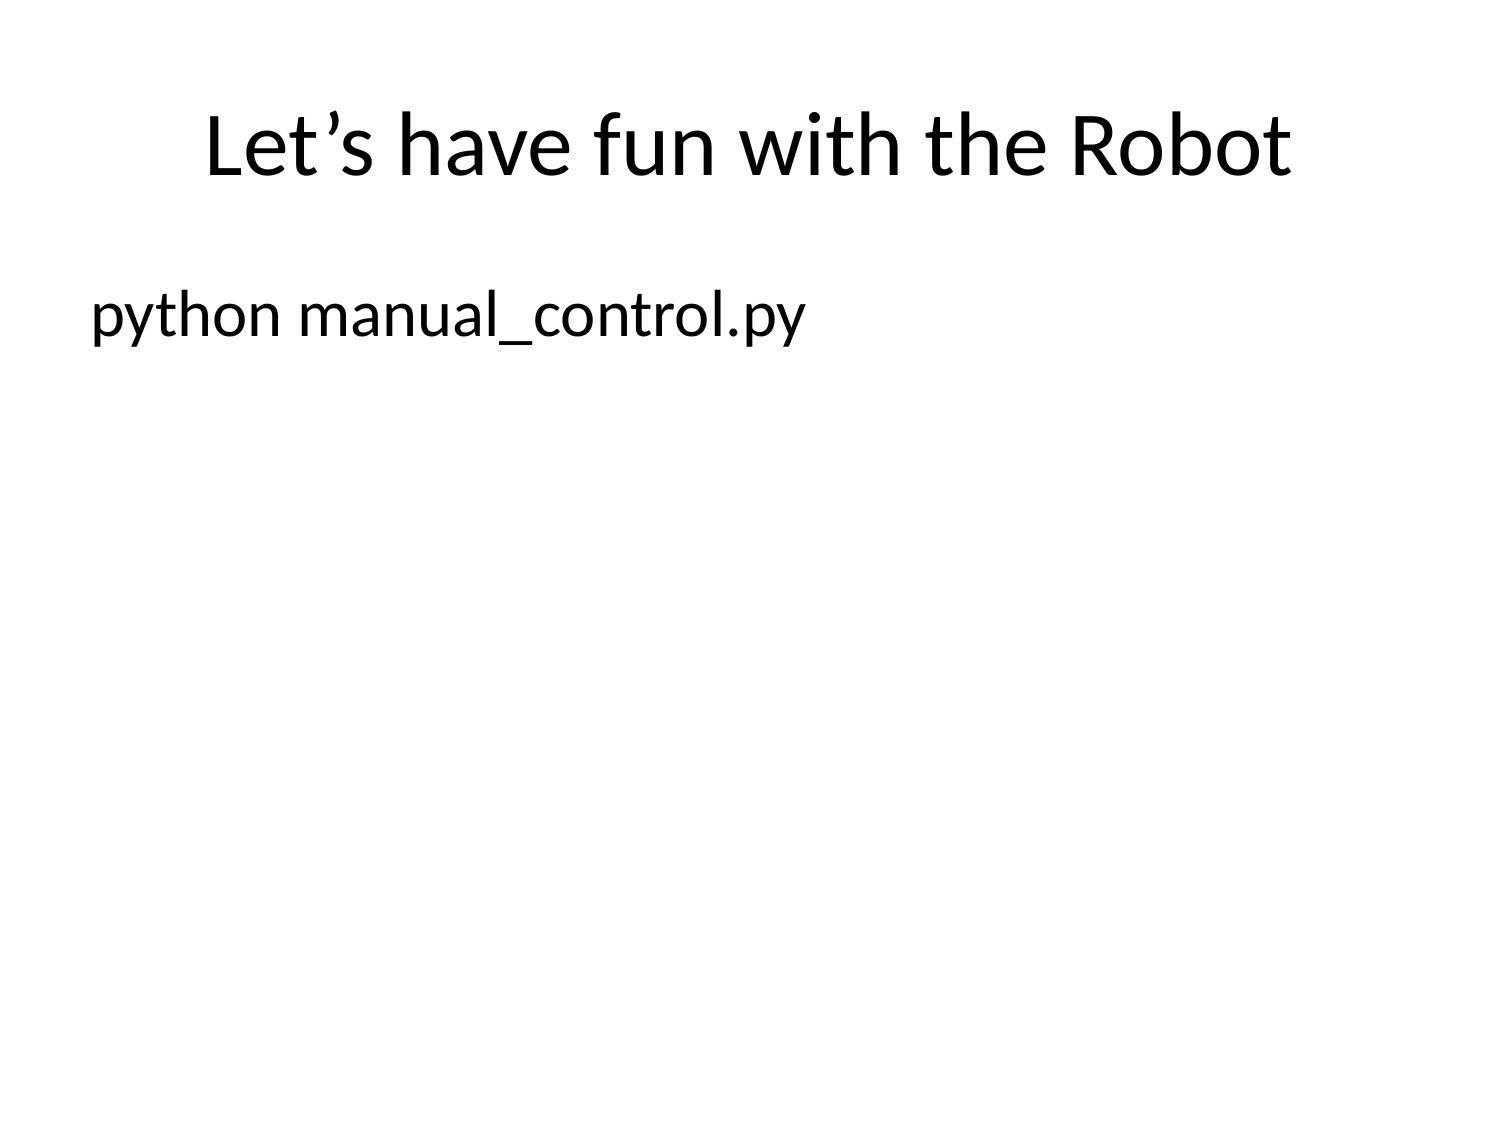

# Let’s have fun with the Robot
python manual_control.py